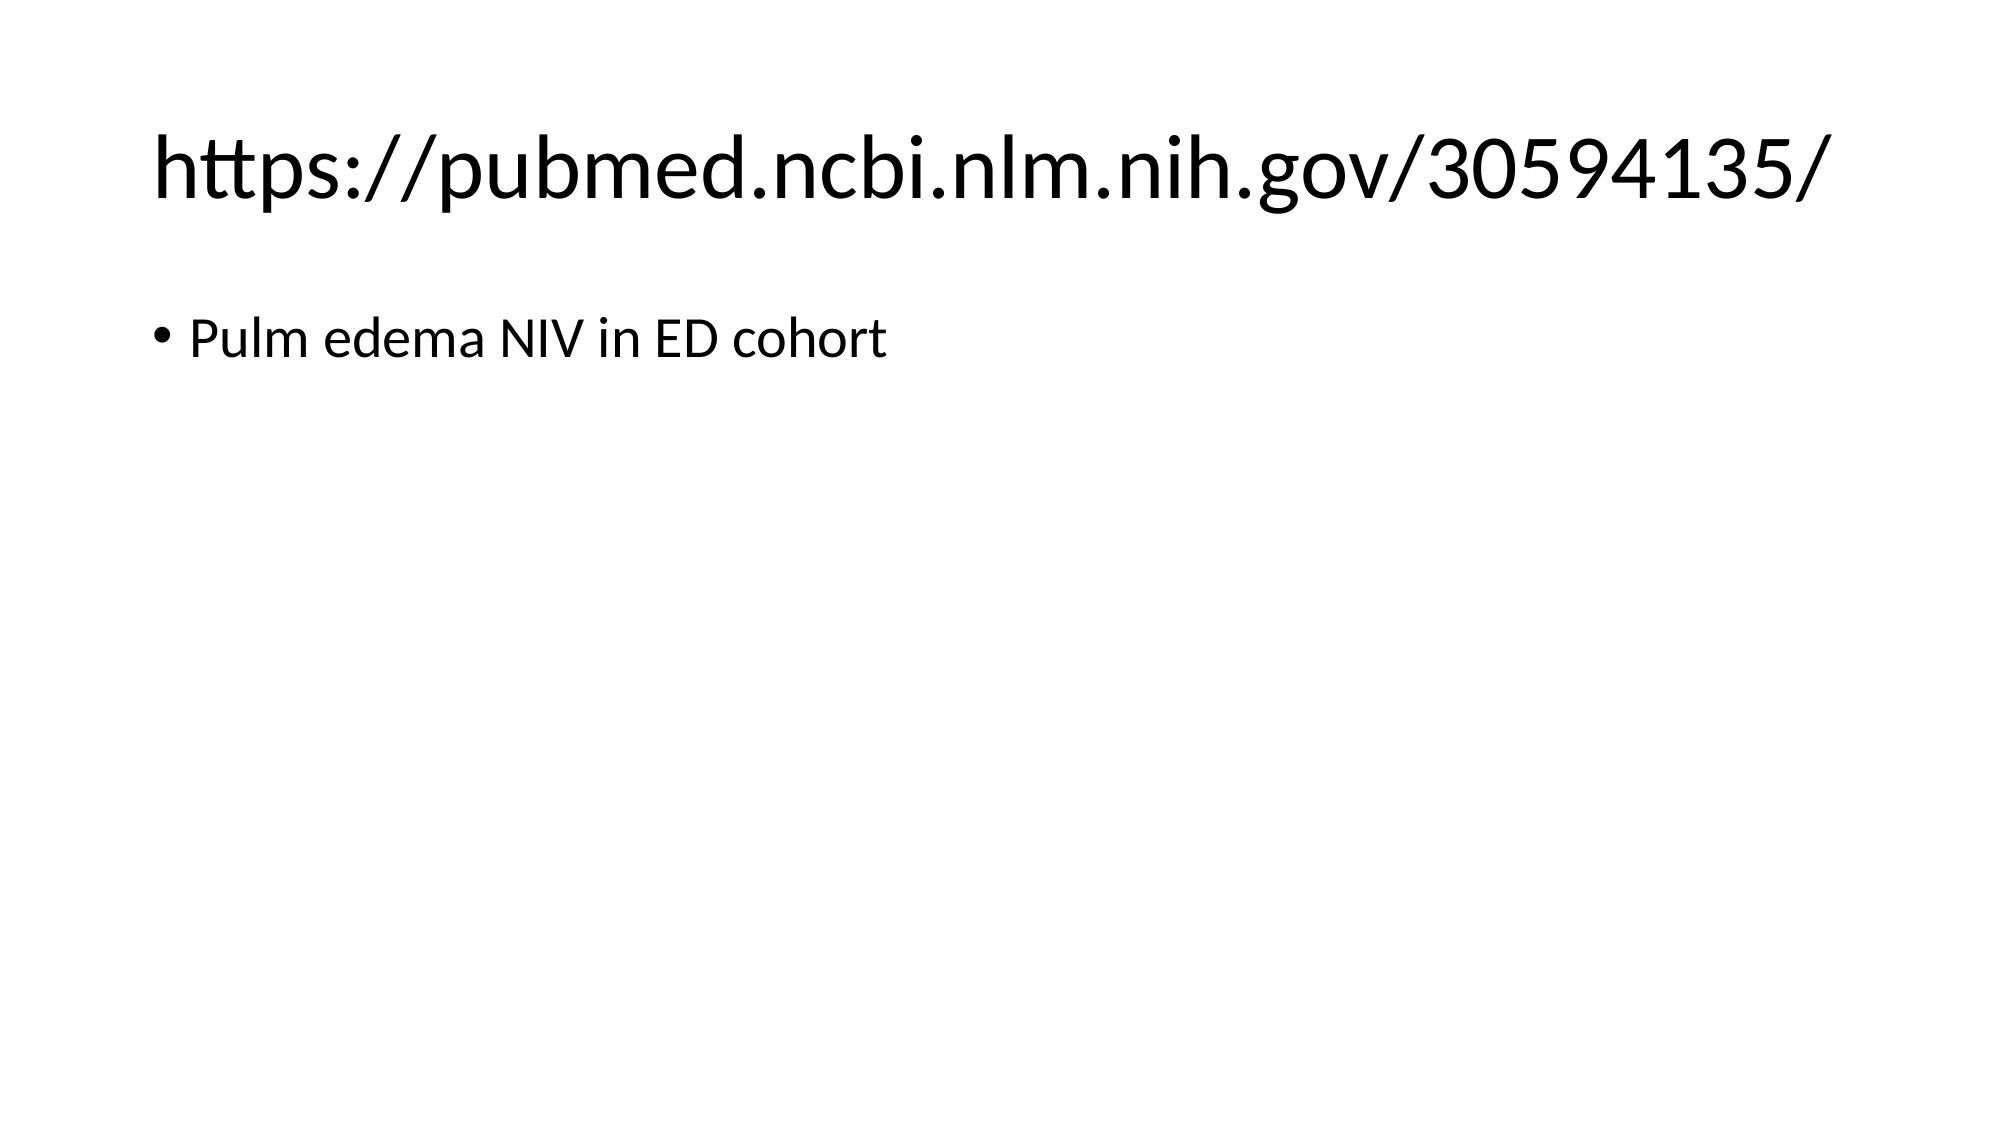

# https://pubmed.ncbi.nlm.nih.gov/30594135/
Pulm edema NIV in ED cohort